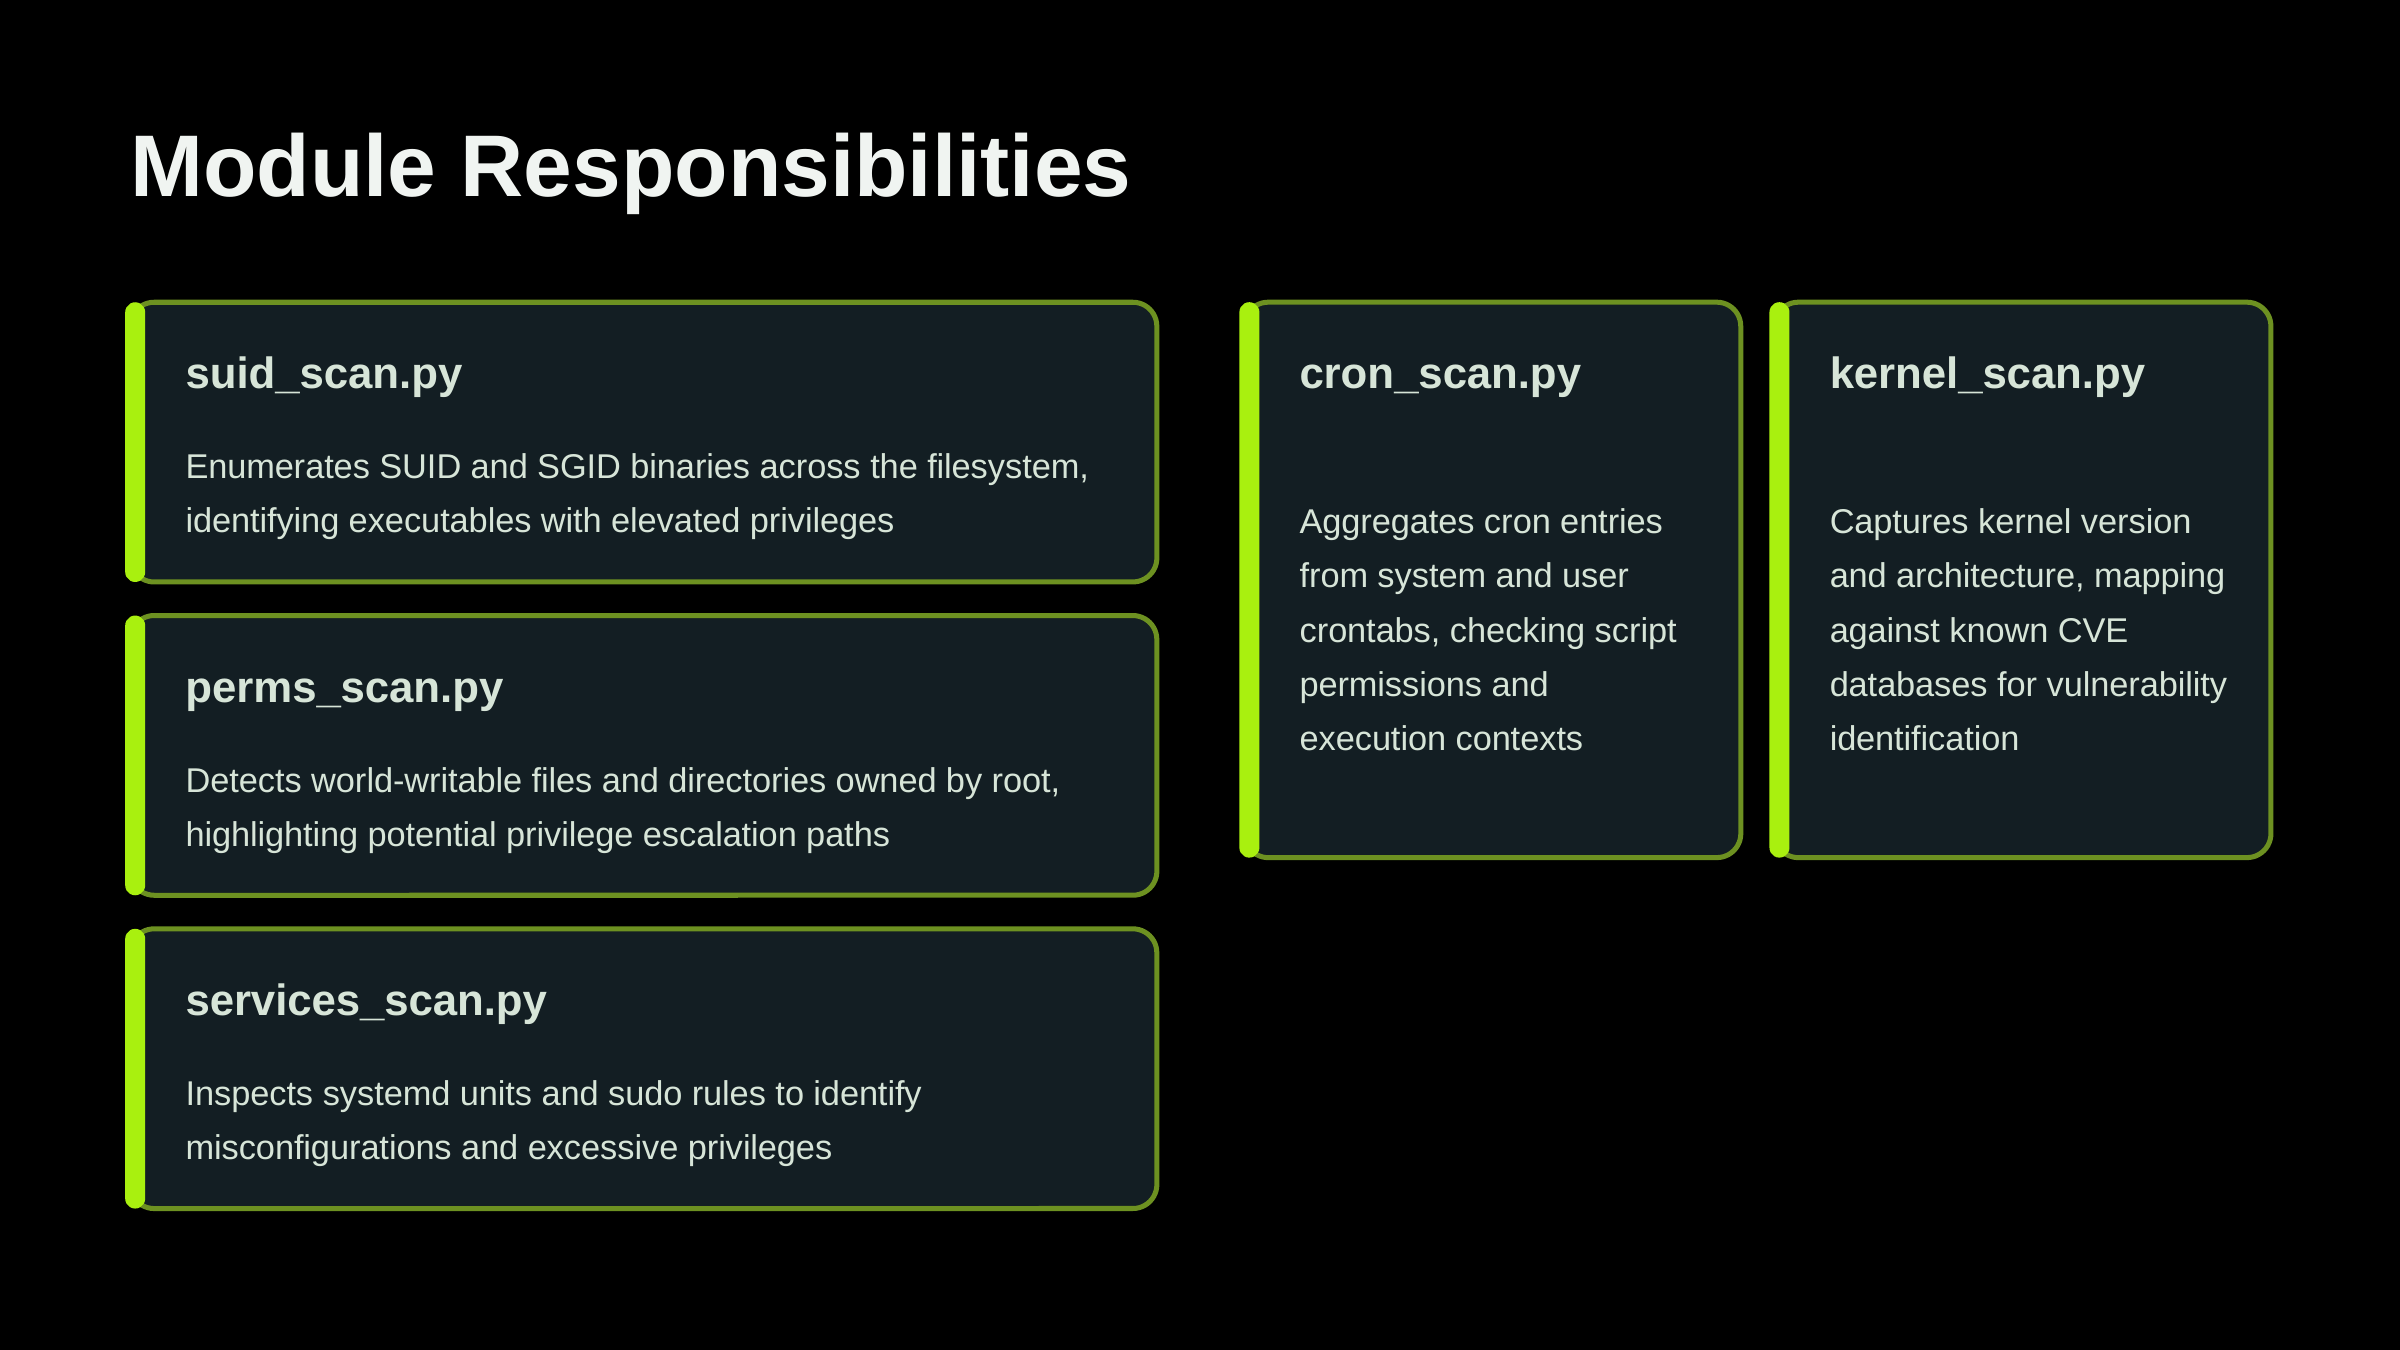

Module Responsibilities

suid_scan.py
cron_scan.py
kernel_scan.py
Enumerates SUID and SGID binaries across the filesystem, identifying executables with elevated privileges
Aggregates cron entries from system and user crontabs, checking script permissions and execution contexts
Captures kernel version and architecture, mapping against known CVE databases for vulnerability identification

perms_scan.py
Detects world-writable files and directories owned by root, highlighting potential privilege escalation paths

services_scan.py
Inspects systemd units and sudo rules to identify misconfigurations and excessive privileges